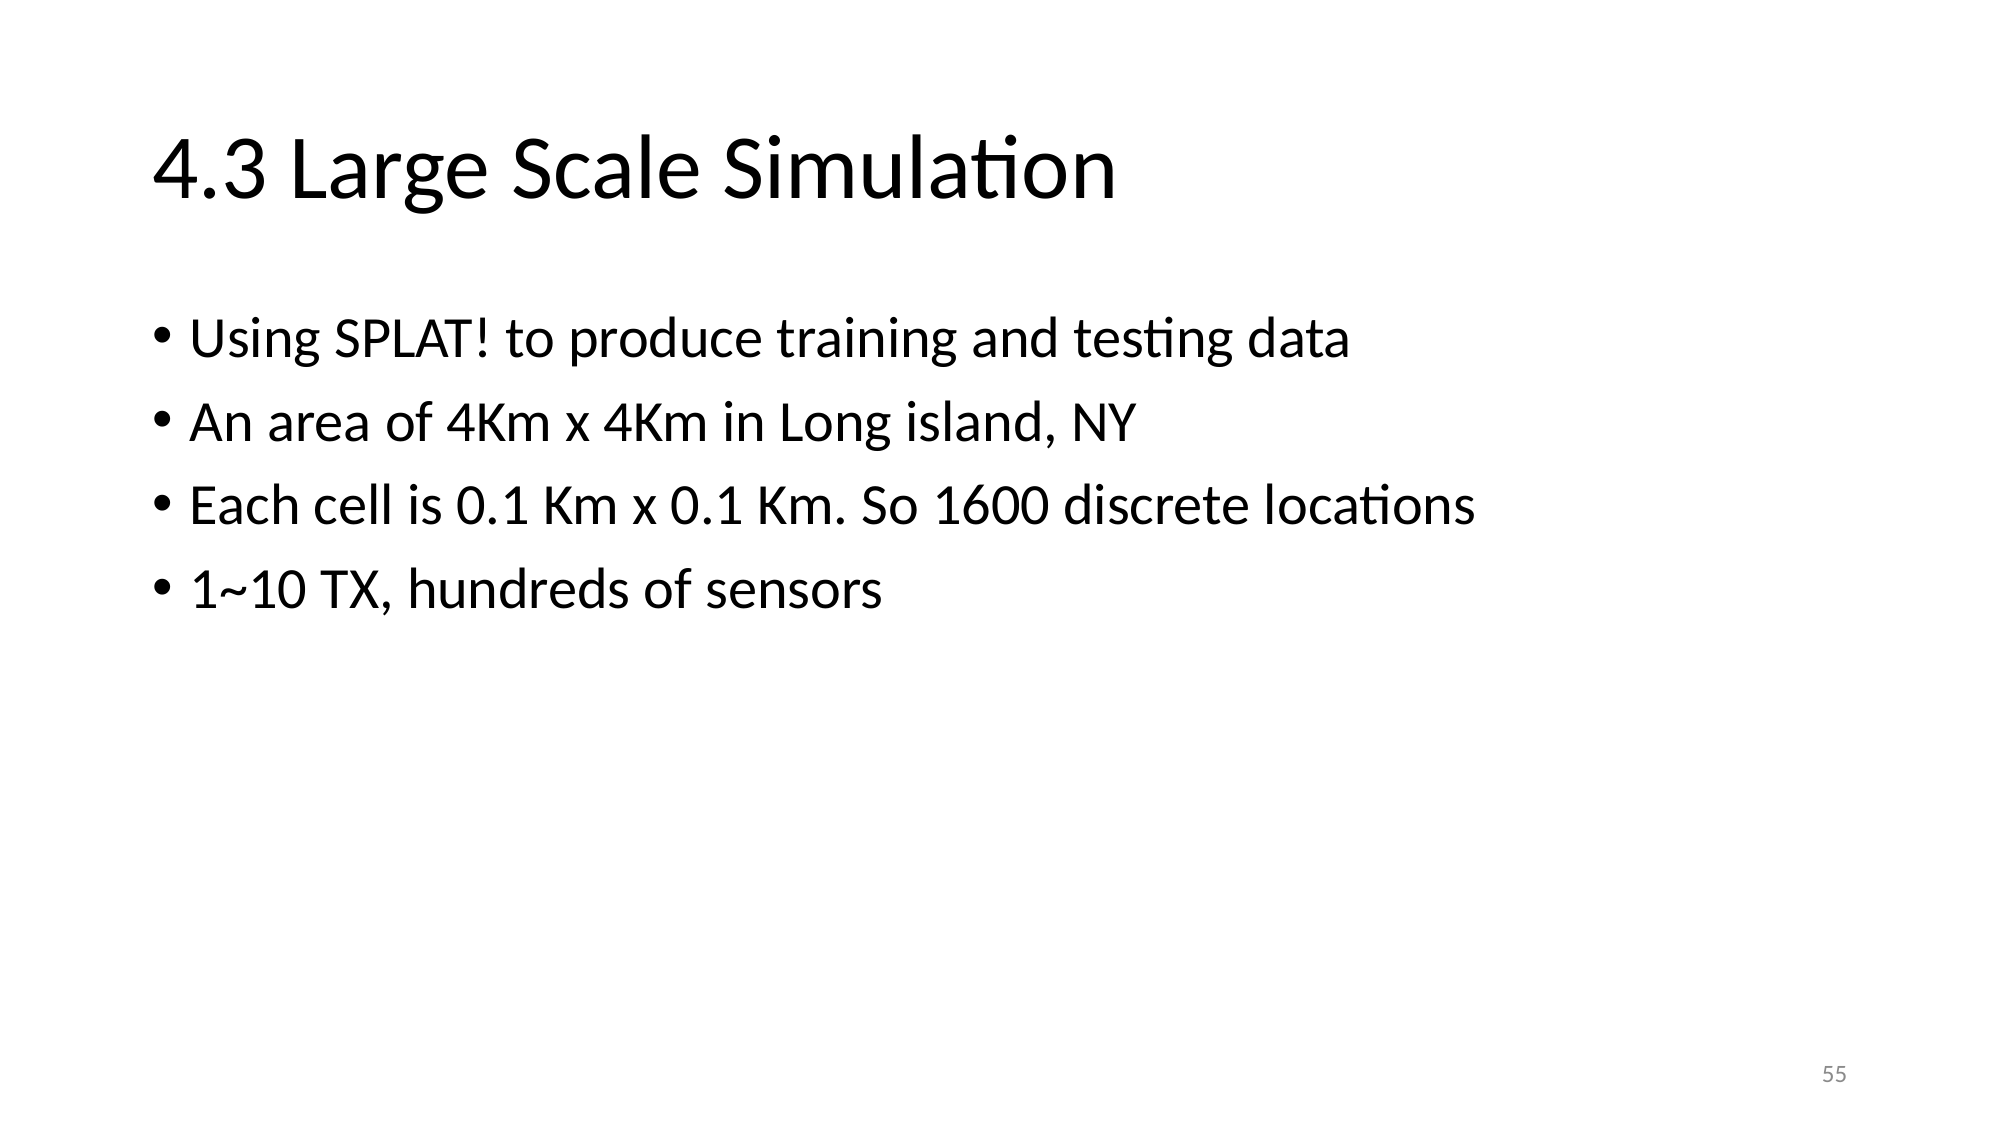

# 4.3 Large Scale Simulation
Using SPLAT! to produce training and testing data
An area of 4Km x 4Km in Long island, NY
Each cell is 0.1 Km x 0.1 Km. So 1600 discrete locations
1~10 TX, hundreds of sensors

55